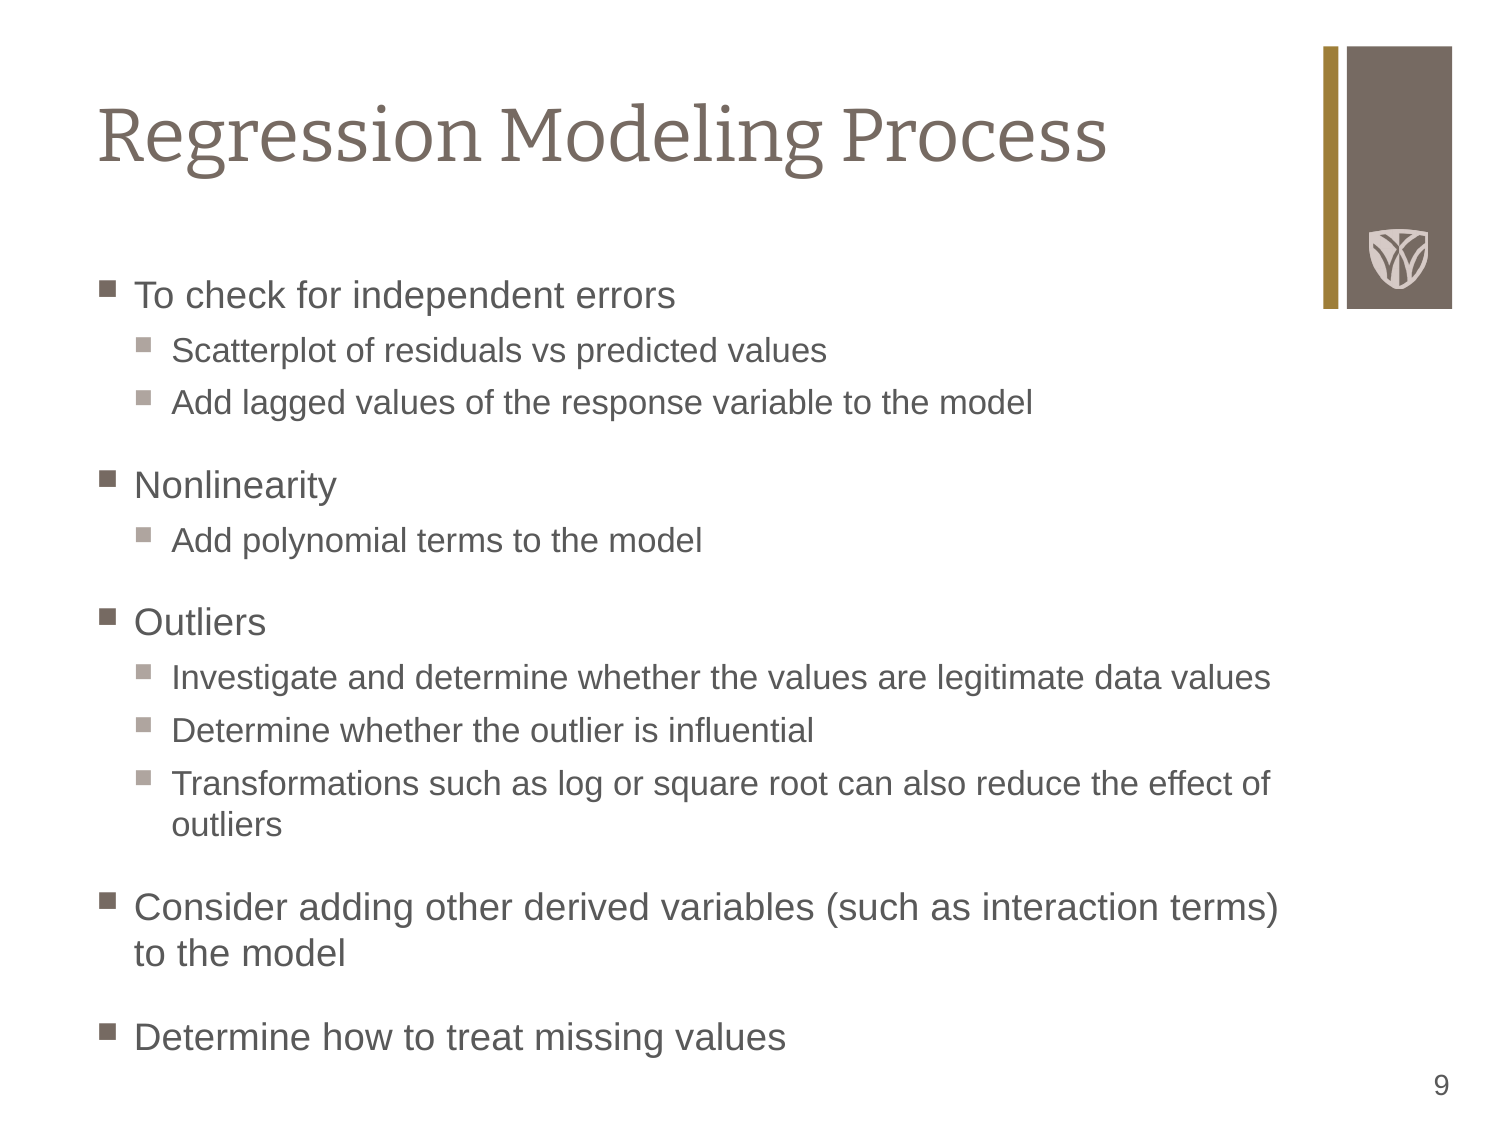

# Regression Modeling Process
To check for independent errors
Scatterplot of residuals vs predicted values
Add lagged values of the response variable to the model
Nonlinearity
Add polynomial terms to the model
Outliers
Investigate and determine whether the values are legitimate data values
Determine whether the outlier is influential
Transformations such as log or square root can also reduce the effect of outliers
Consider adding other derived variables (such as interaction terms) to the model
Determine how to treat missing values
9